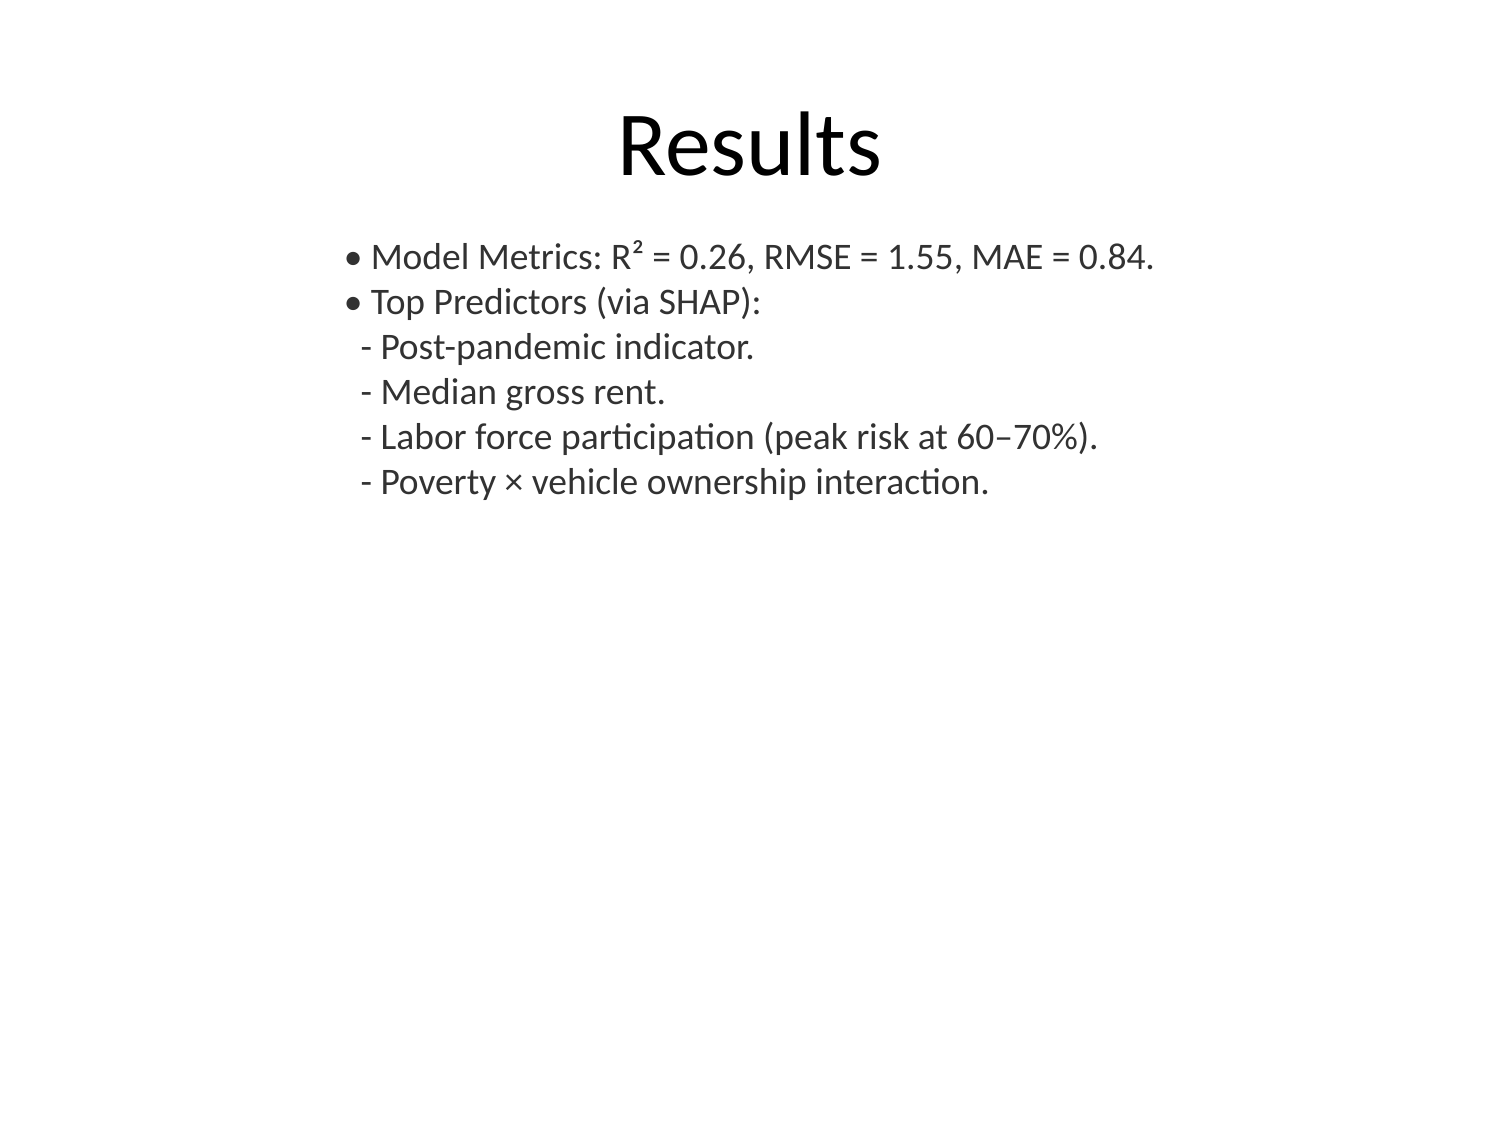

# Results
• Model Metrics: R² = 0.26, RMSE = 1.55, MAE = 0.84.
• Top Predictors (via SHAP):
  - Post-pandemic indicator.
  - Median gross rent.
  - Labor force participation (peak risk at 60–70%).
  - Poverty × vehicle ownership interaction.